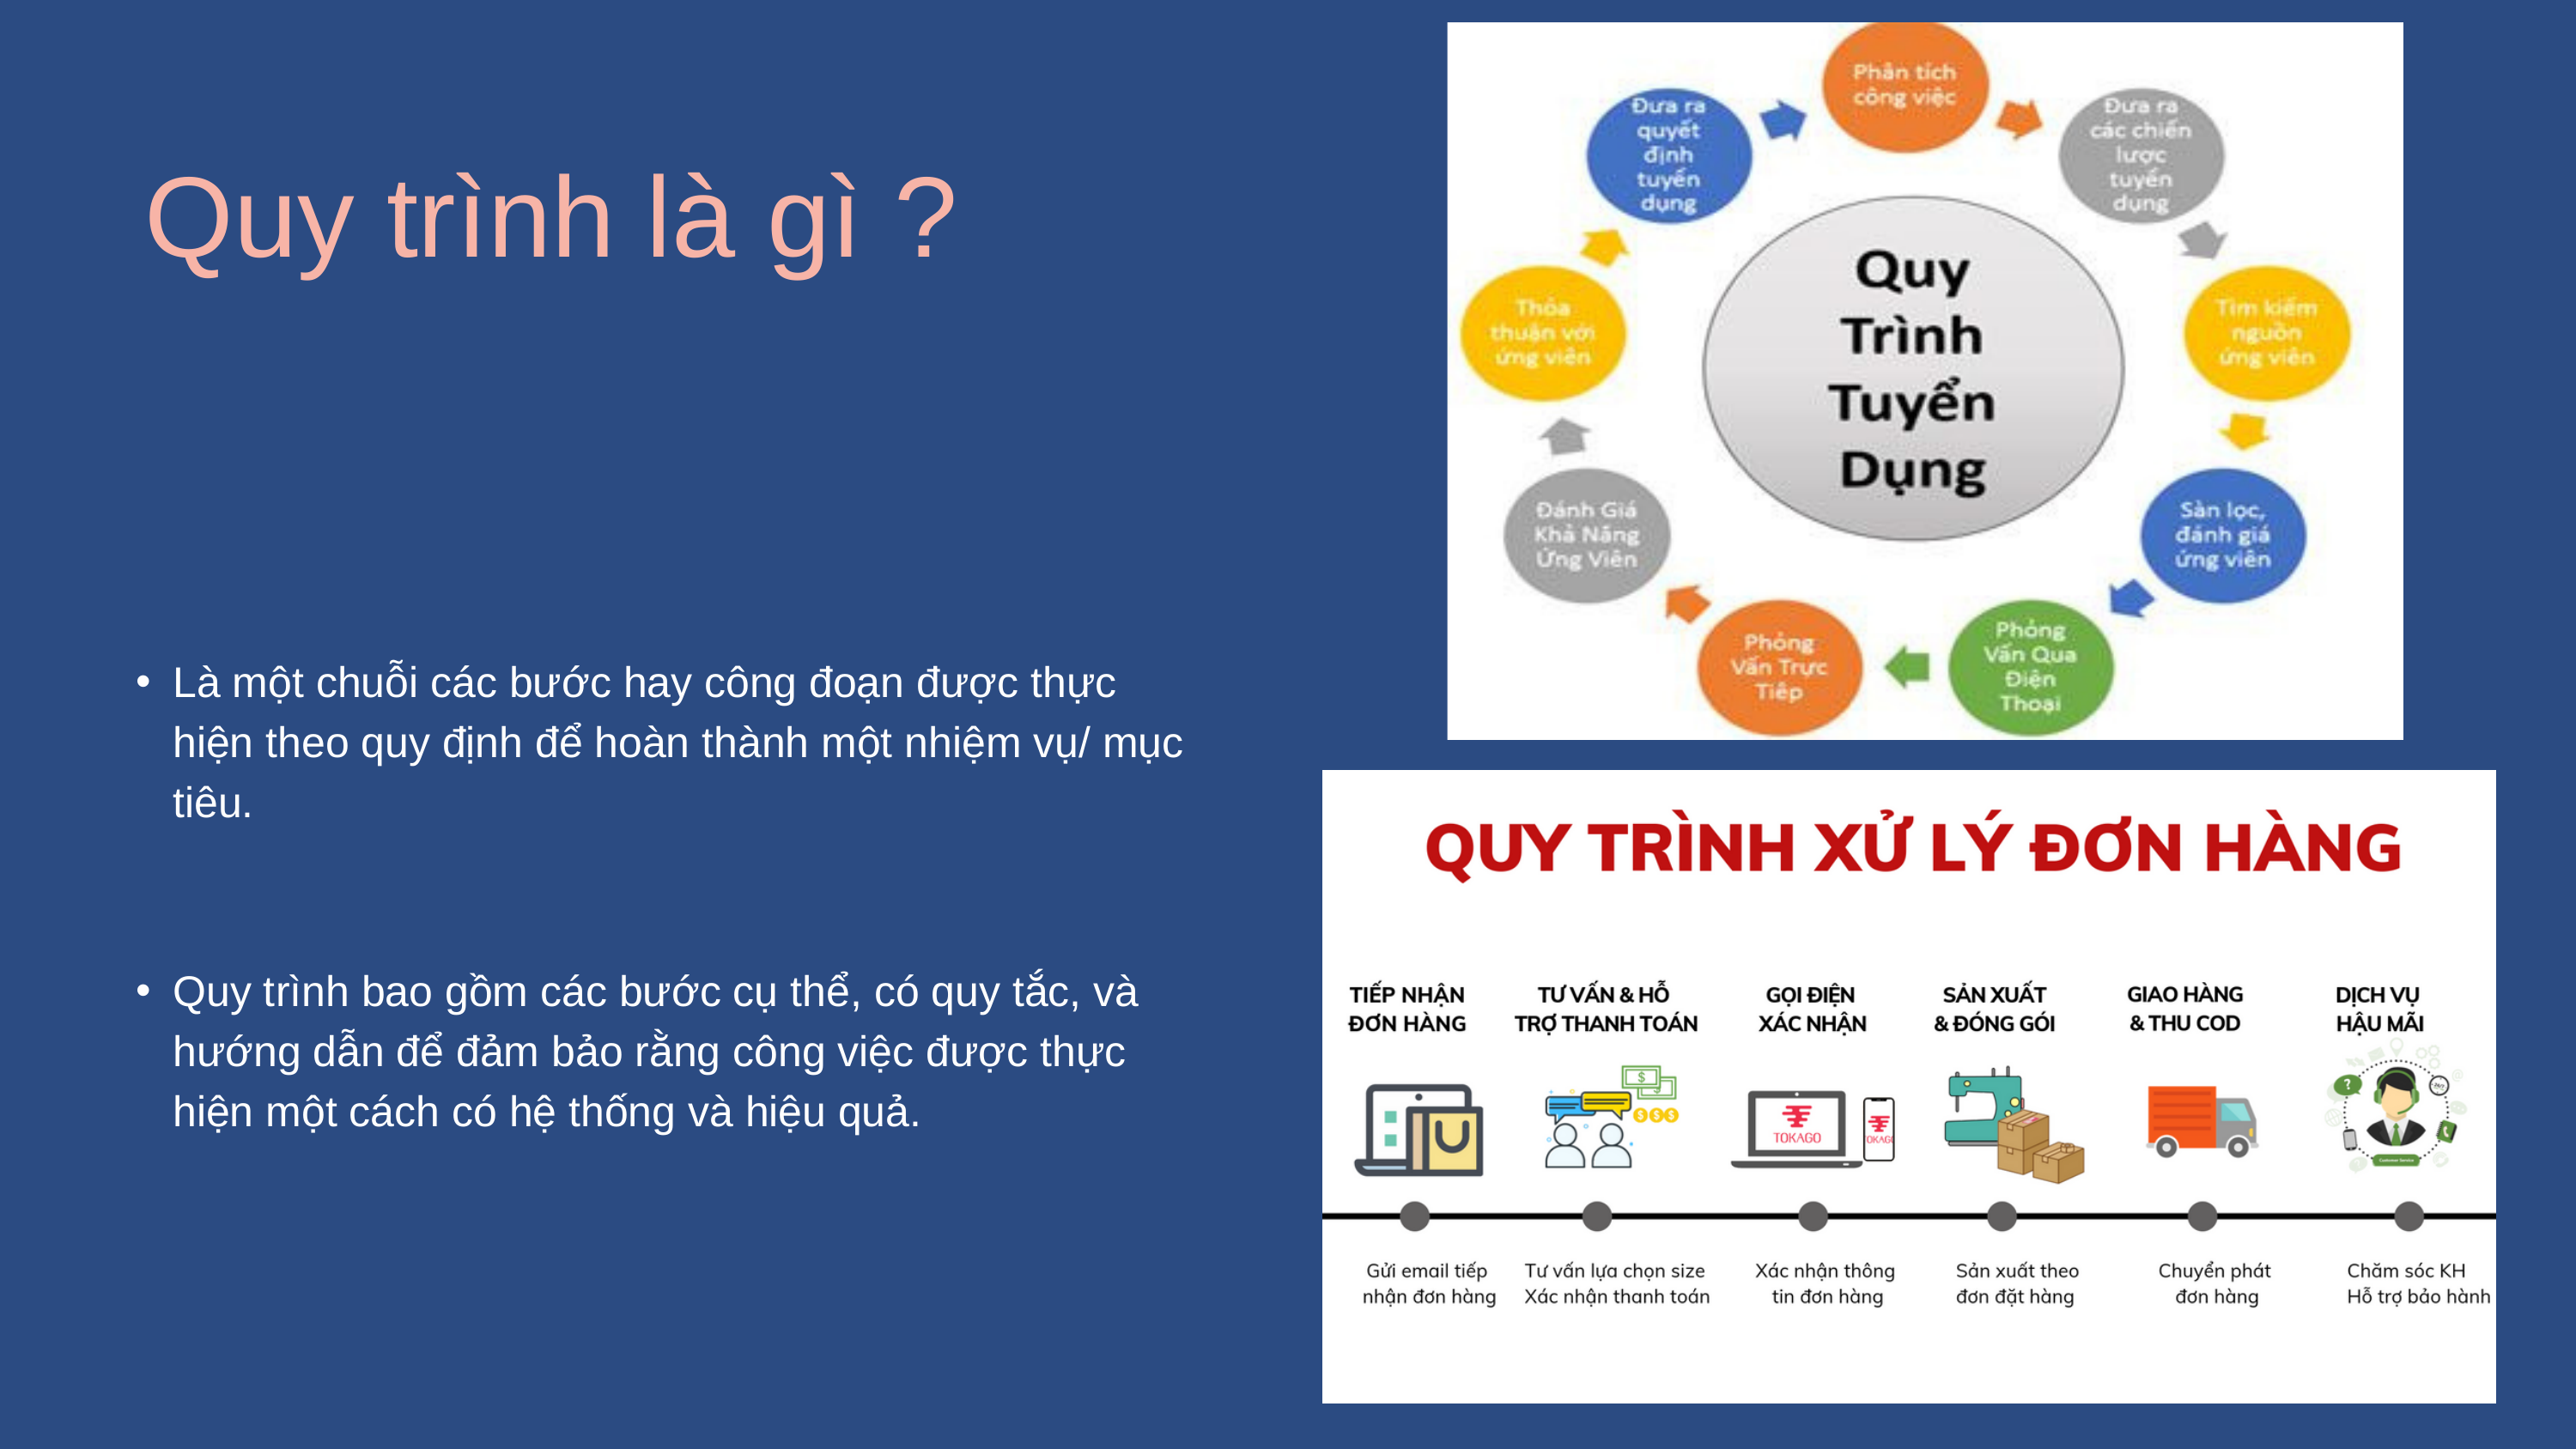

Quy trình là gì ?

Là một chuỗi các bước hay công đoạn được thực hiện theo quy định để hoàn thành một nhiệm vụ/ mục tiêu.

Quy trình bao gồm các bước cụ thể, có quy tắc, và hướng dẫn để đảm bảo rằng công việc được thực hiện một cách có hệ thống và hiệu quả.